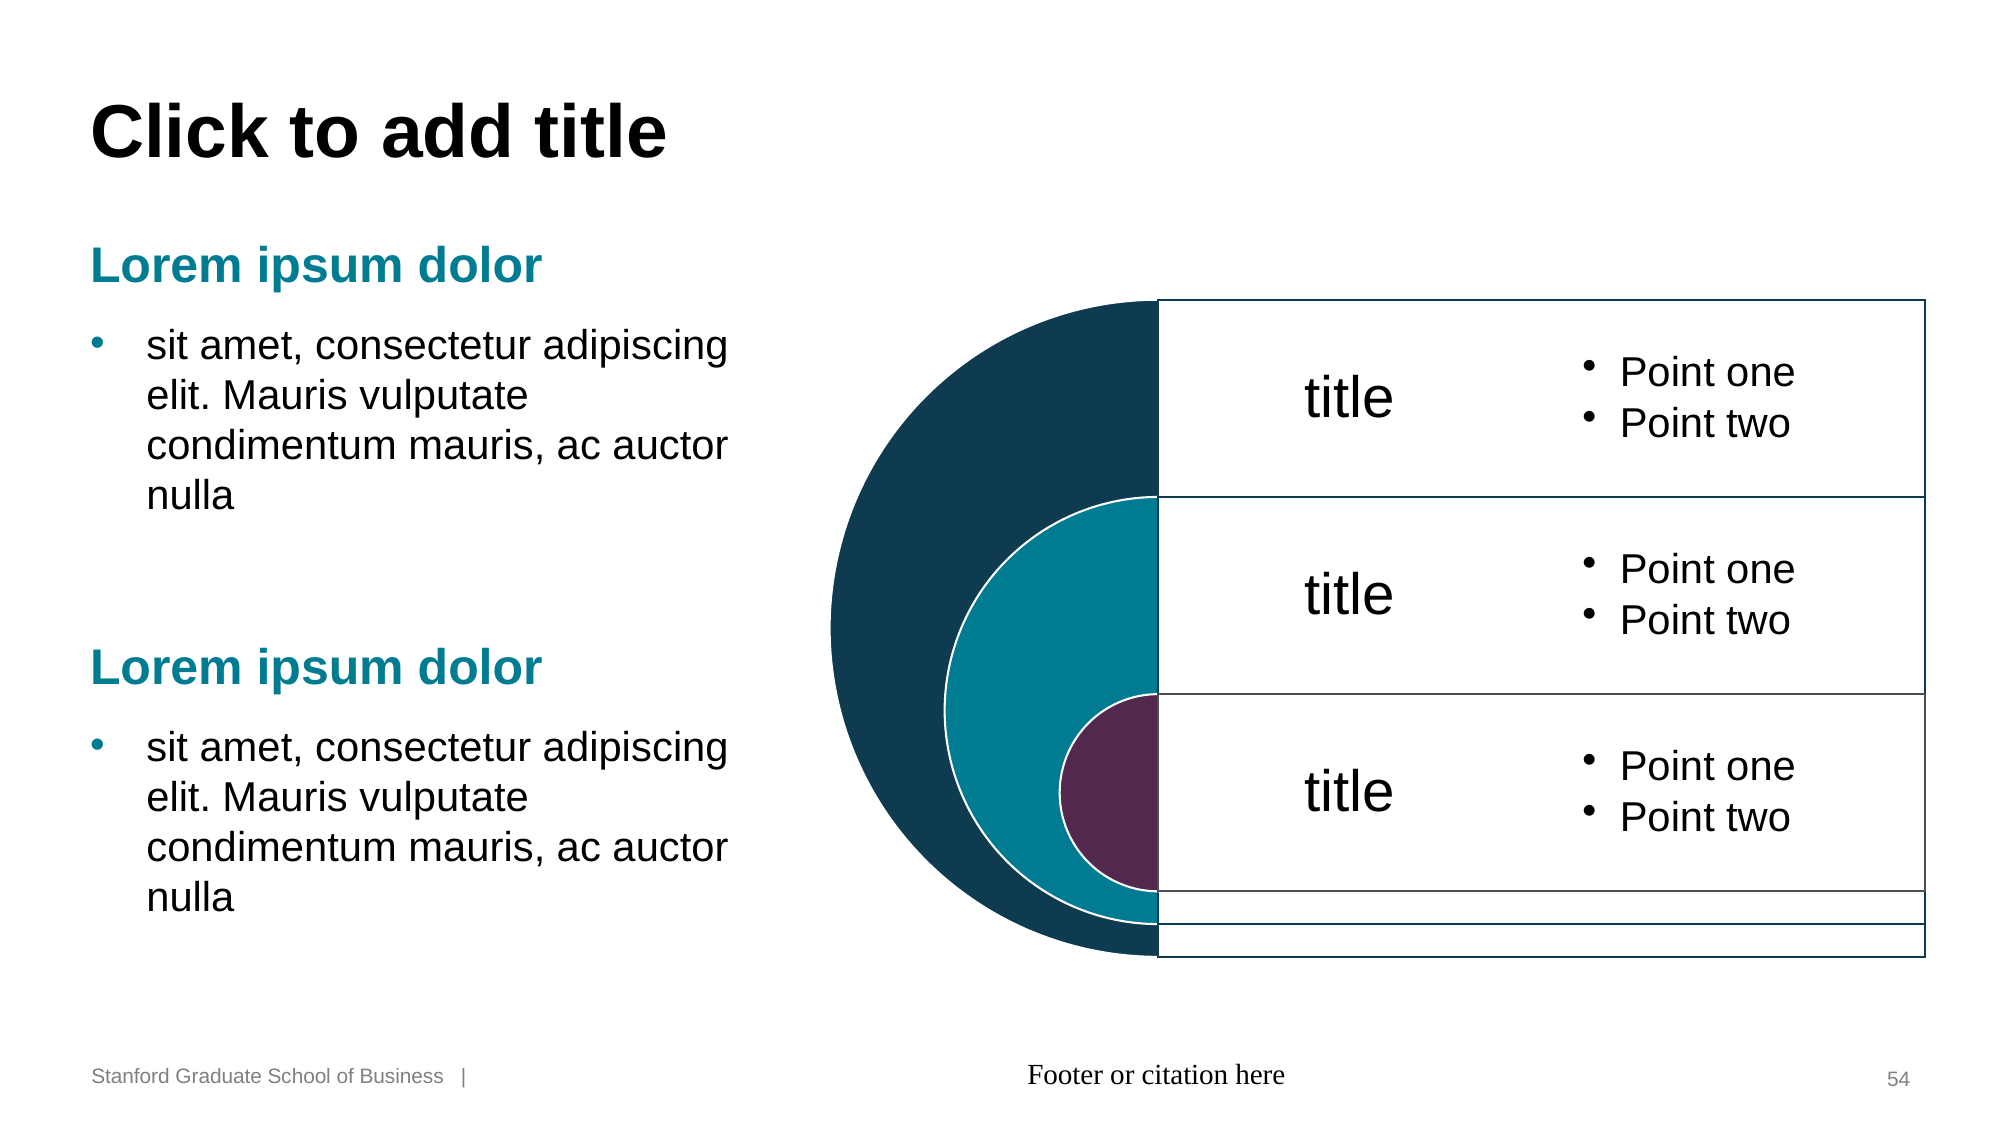

# Click to add title
Lorem ipsum dolor
sit amet, consectetur adipiscing elit. Mauris vulputate condimentum mauris, ac auctor nulla

Lorem ipsum dolor
sit amet, consectetur adipiscing elit. Mauris vulputate condimentum mauris, ac auctor nulla

title
title
title
Point one
Point two
Point one
Point two
Point one
Point two
Footer or citation here
54